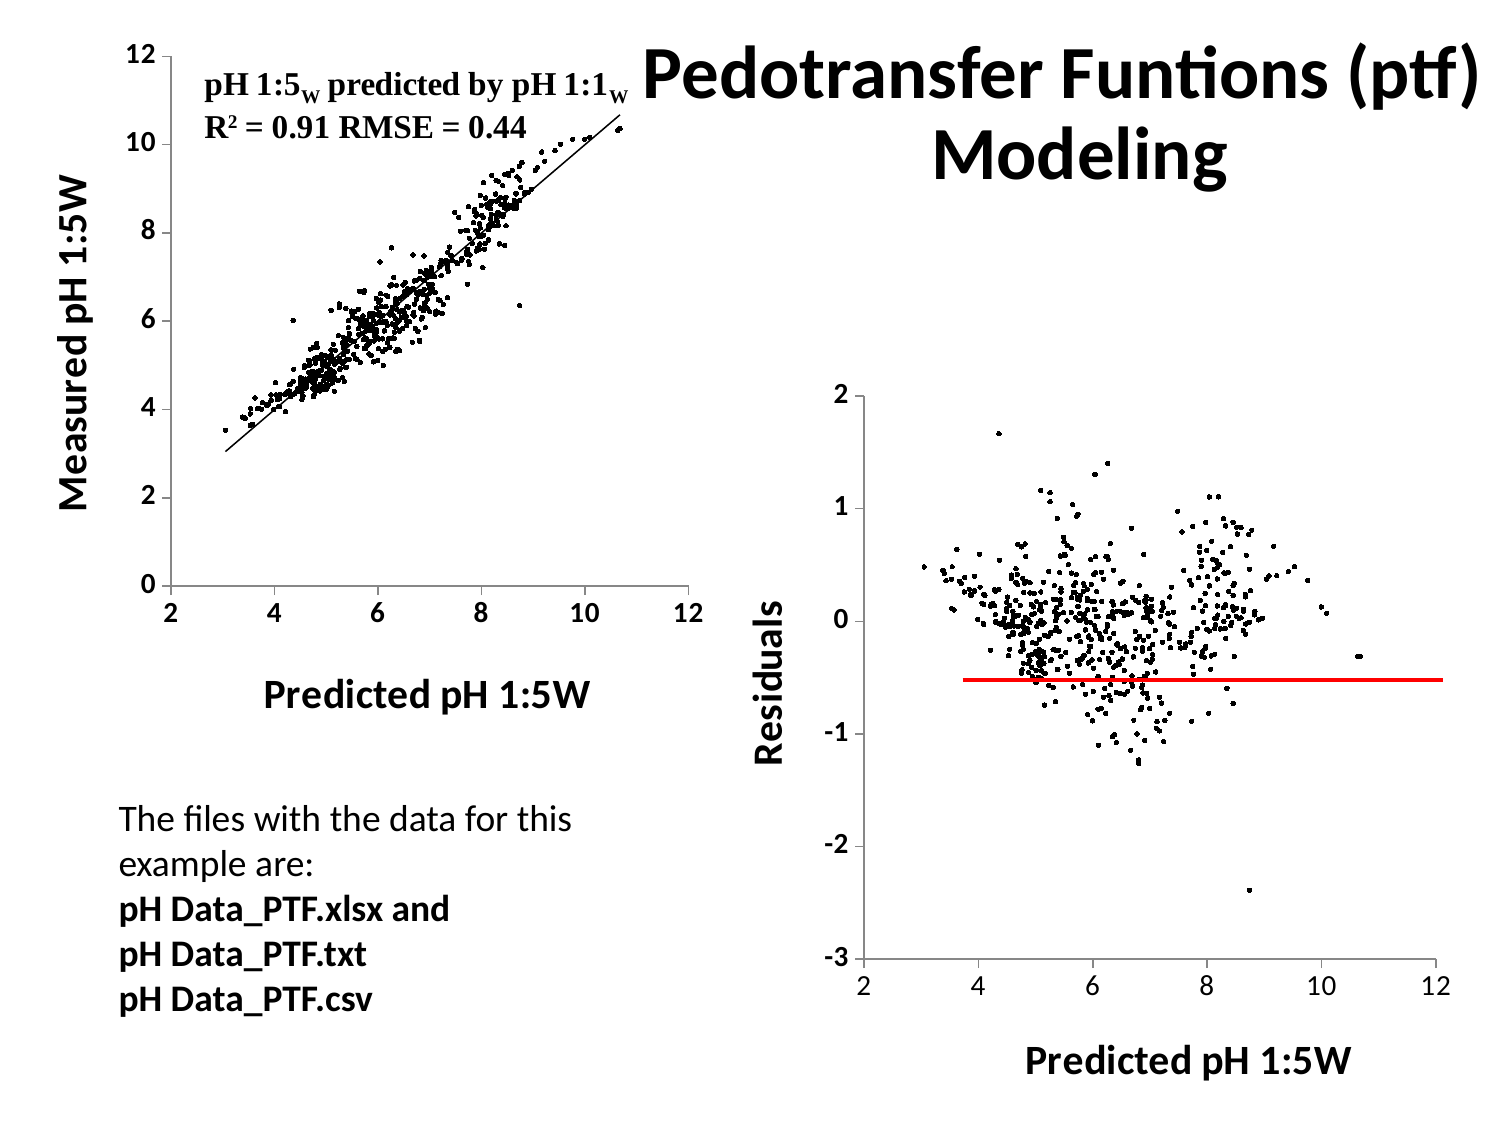

### Chart

| Category |  |
|---|---|
Pedotransfer Funtions (ptf)   Modeling

### Chart

| Category |  |
|---|---|
The files with the data for this example are:
pH Data_PTF.xlsx and
pH Data_PTF.txt
pH Data_PTF.csv